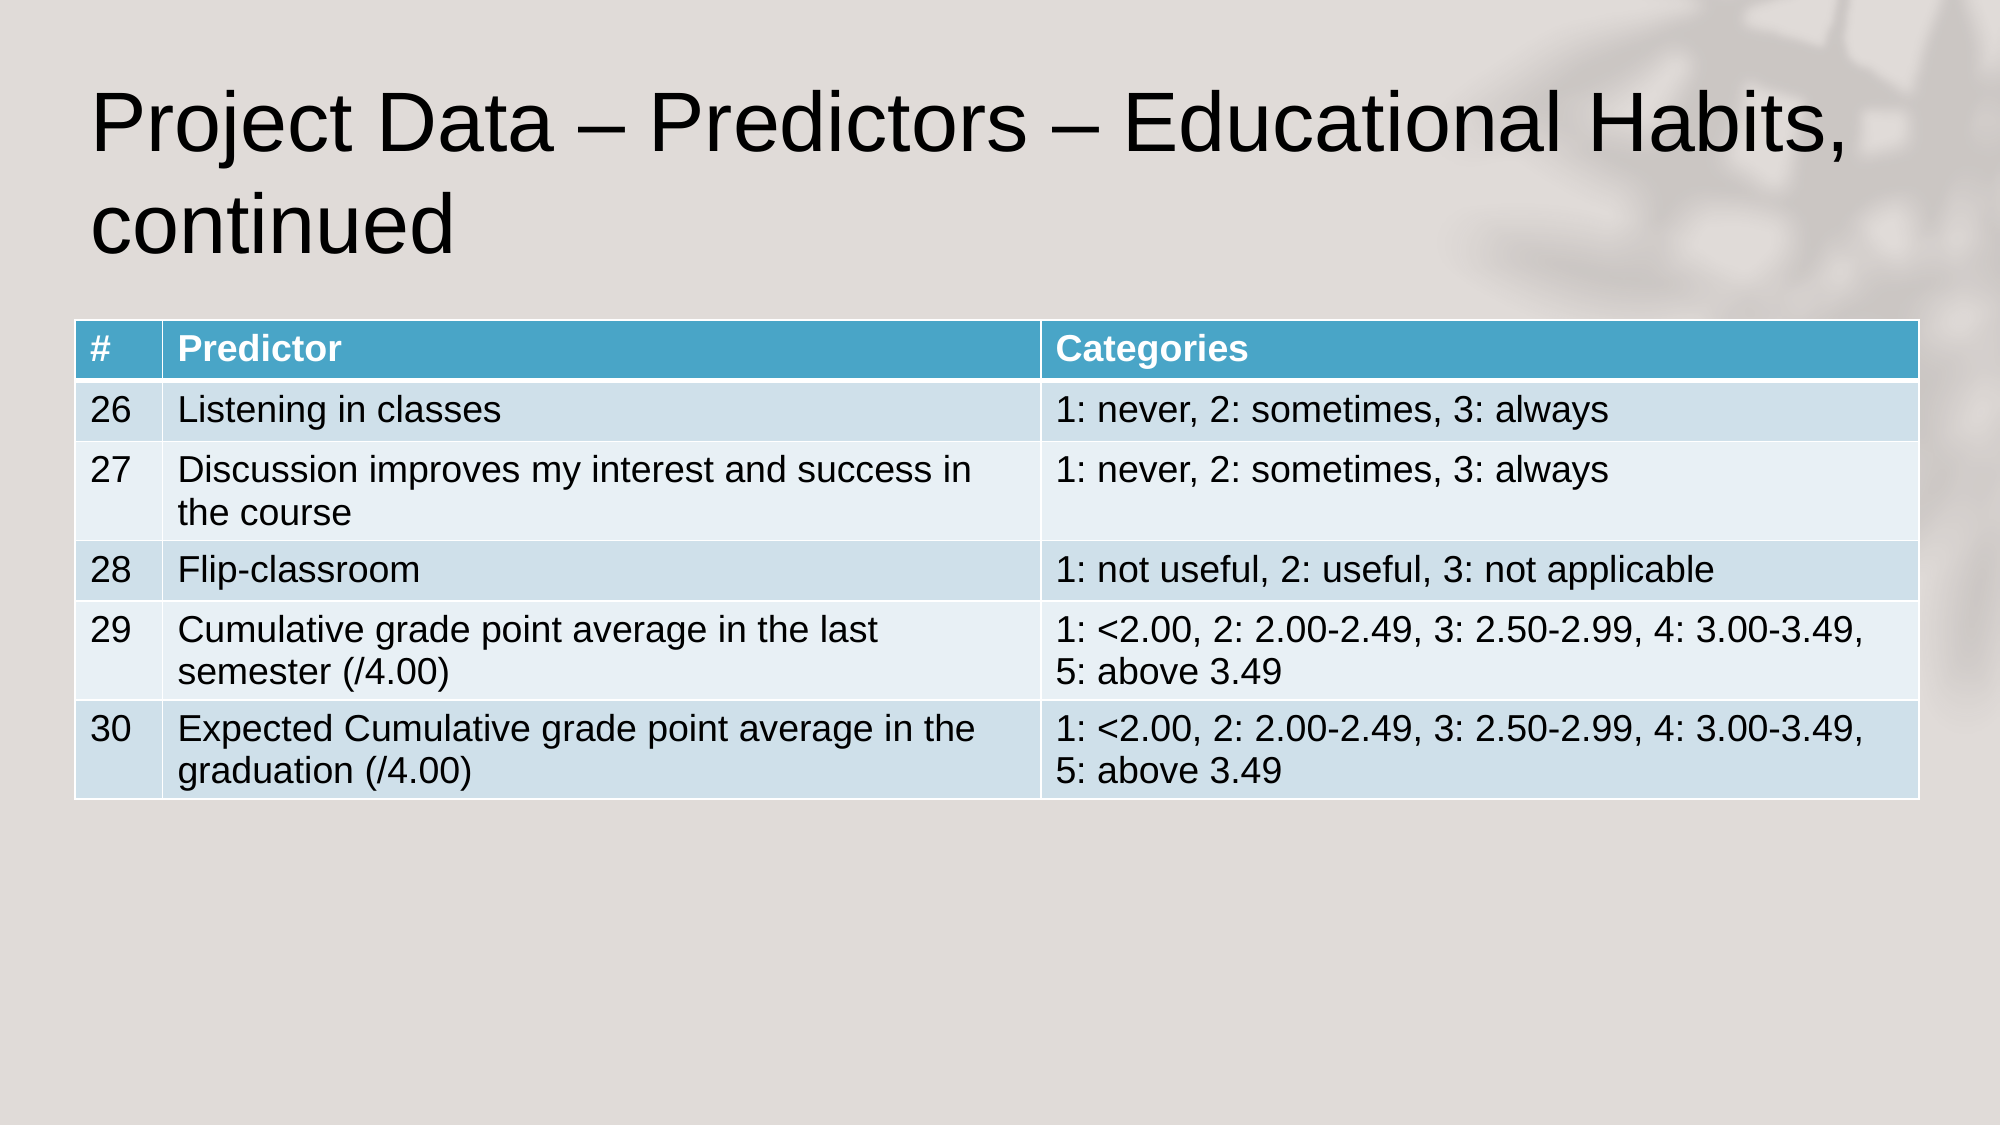

# Project Data – Predictors – Educational Habits, continued
| # | Predictor | Categories |
| --- | --- | --- |
| 26 | Listening in classes | 1: never, 2: sometimes, 3: always |
| 27 | Discussion improves my interest and success in the course | 1: never, 2: sometimes, 3: always |
| 28 | Flip-classroom | 1: not useful, 2: useful, 3: not applicable |
| 29 | Cumulative grade point average in the last semester (/4.00) | 1: <2.00, 2: 2.00-2.49, 3: 2.50-2.99, 4: 3.00-3.49, 5: above 3.49 |
| 30 | Expected Cumulative grade point average in the graduation (/4.00) | 1: <2.00, 2: 2.00-2.49, 3: 2.50-2.99, 4: 3.00-3.49, 5: above 3.49 |